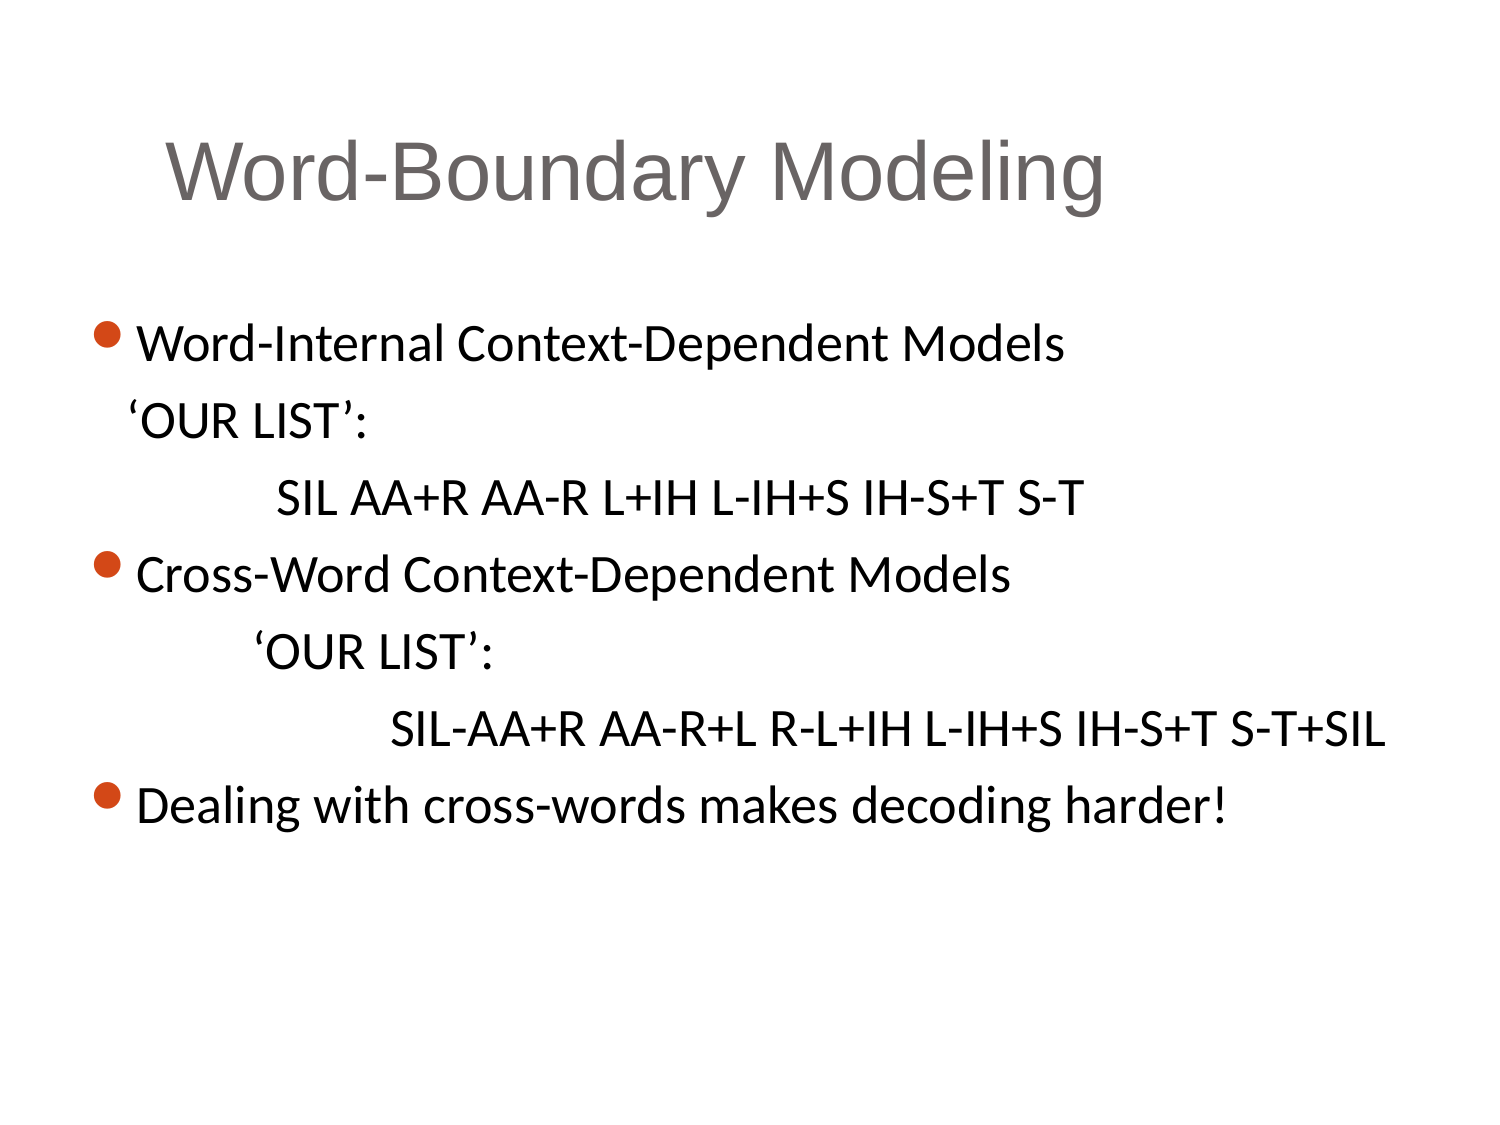

# Word-Boundary Modeling
Word-Internal Context-Dependent Models
   ‘OUR LIST’:
	   SIL AA+R AA-R L+IH L-IH+S IH-S+T S-T
Cross-Word Context-Dependent Models
	 ‘OUR LIST’:
 		SIL-AA+R AA-R+L R-L+IH L-IH+S IH-S+T S-T+SIL
Dealing with cross-words makes decoding harder!